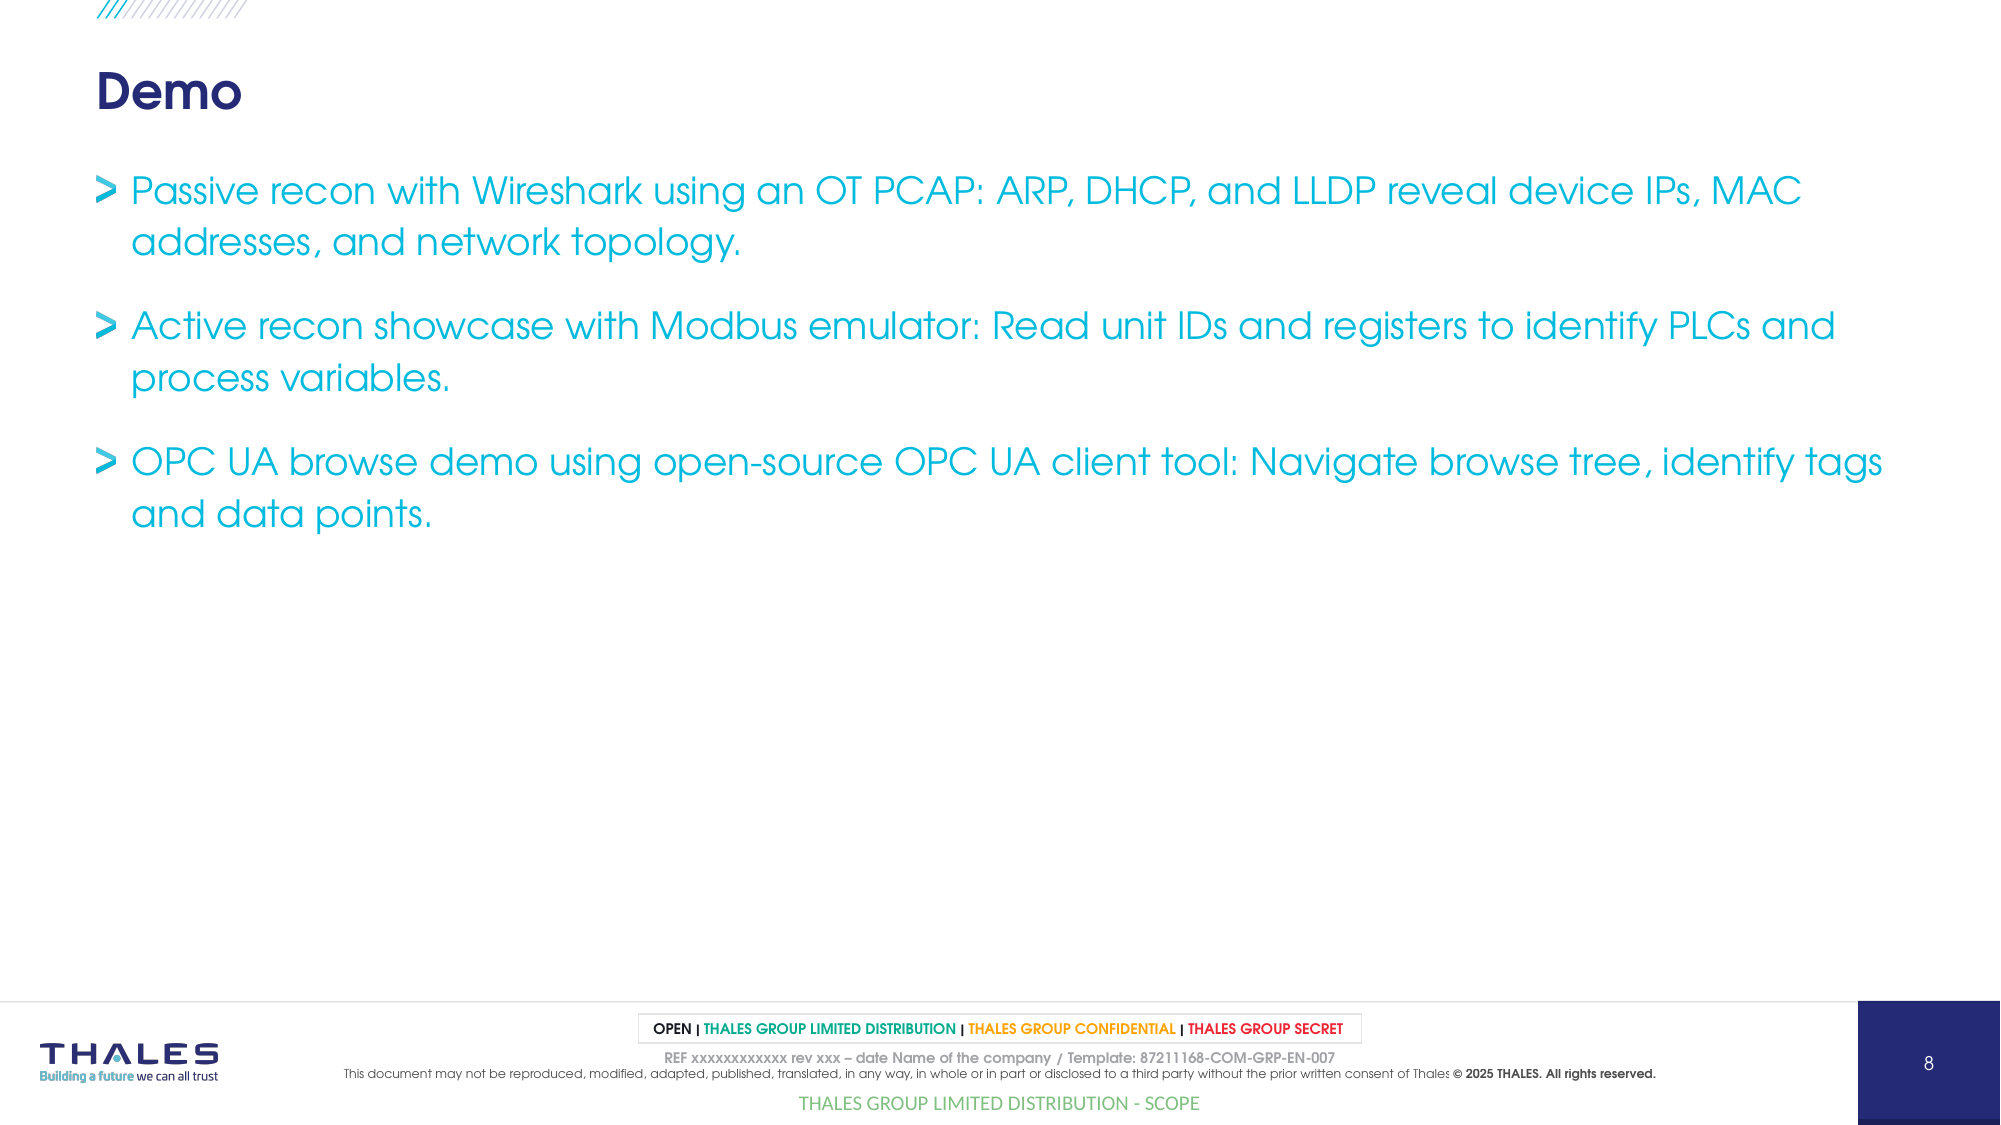

# Demo
Passive recon with Wireshark using an OT PCAP: ARP, DHCP, and LLDP reveal device IPs, MAC addresses, and network topology.
Active recon showcase with Modbus emulator: Read unit IDs and registers to identify PLCs and process variables.
OPC UA browse demo using open-source OPC UA client tool: Navigate browse tree, identify tags and data points.